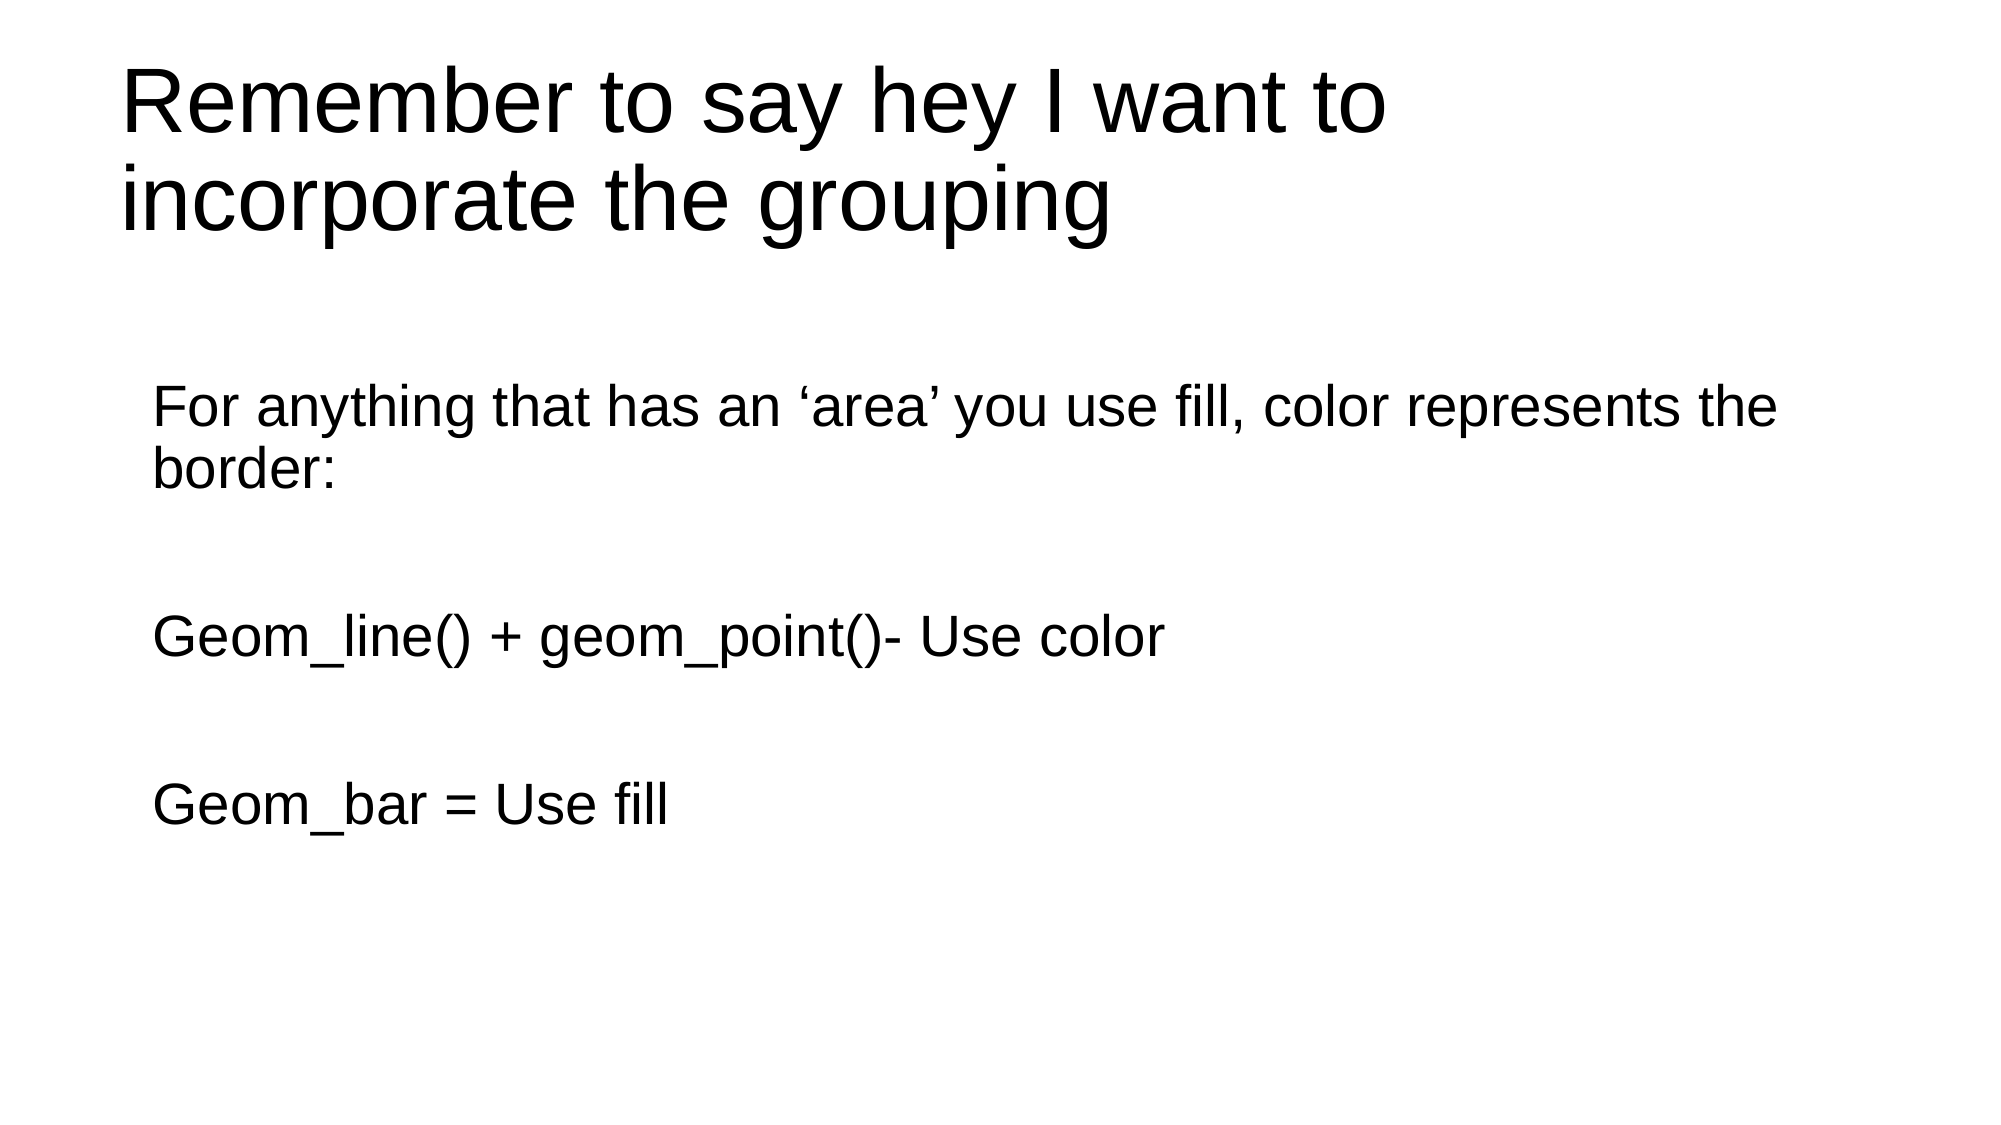

# Remember to say hey I want to incorporate the grouping
For anything that has an ‘area’ you use fill, color represents the border:

Geom_line() + geom_point()- Use color

Geom_bar = Use fill